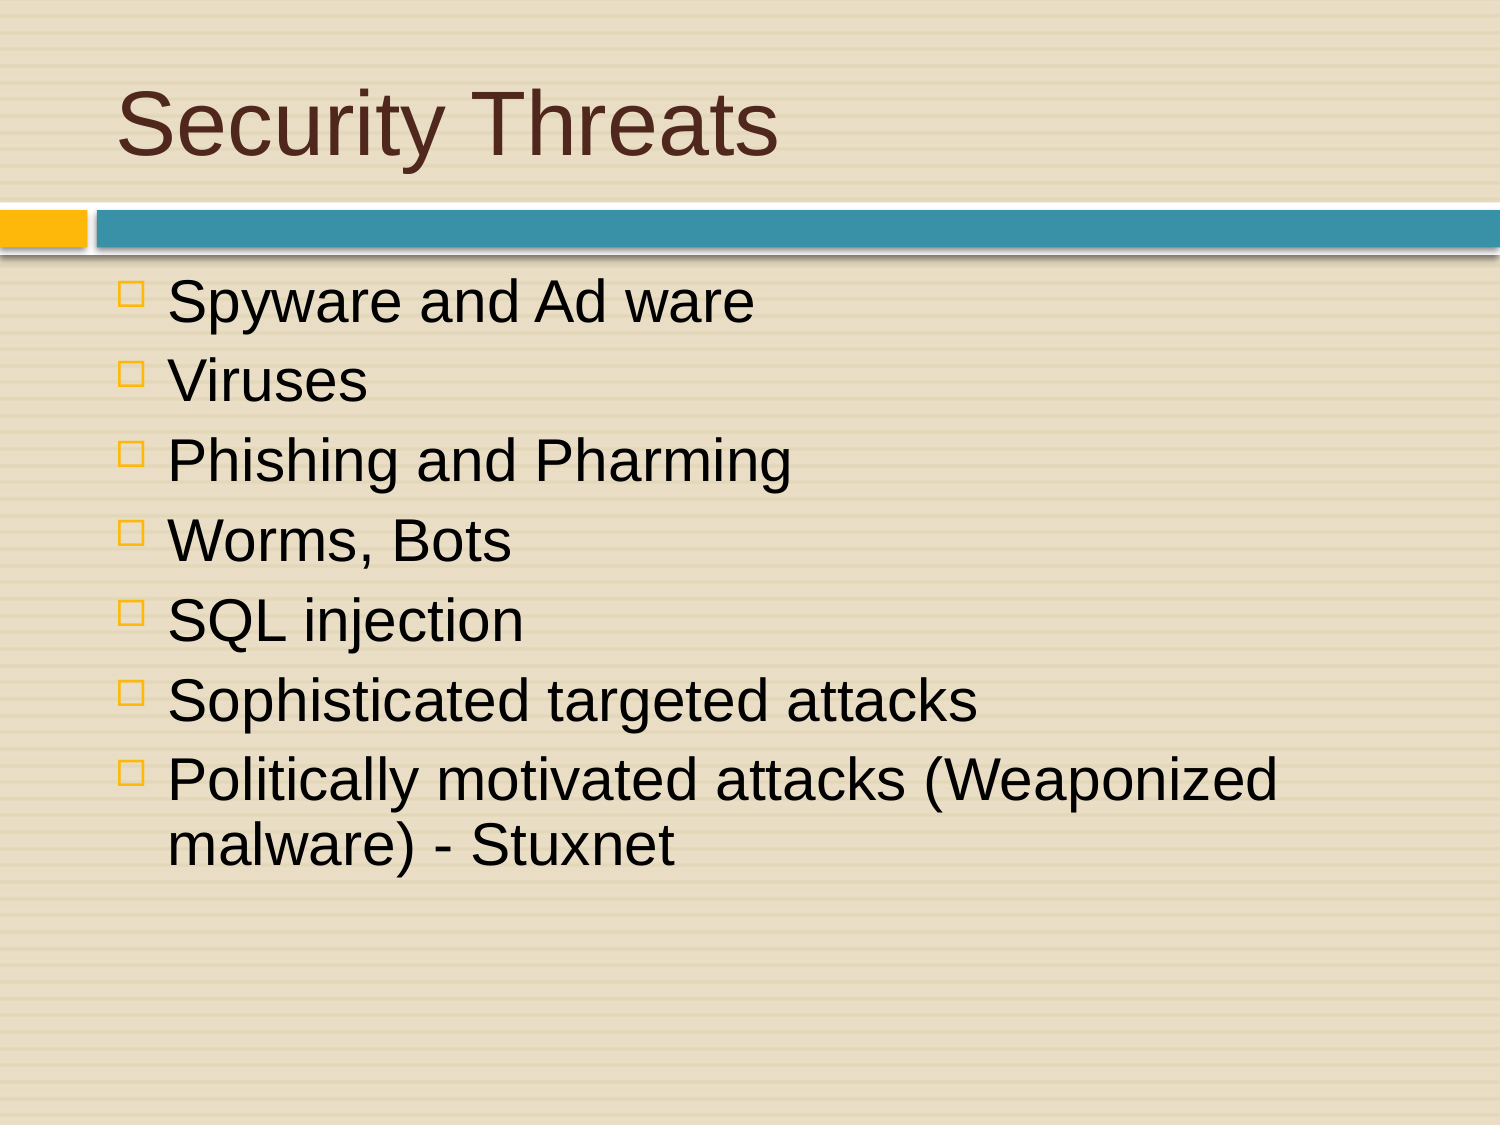

# Security Threats
Spyware and Ad ware
Viruses
Phishing and Pharming
Worms, Bots
SQL injection
Sophisticated targeted attacks
Politically motivated attacks (Weaponized malware) - Stuxnet